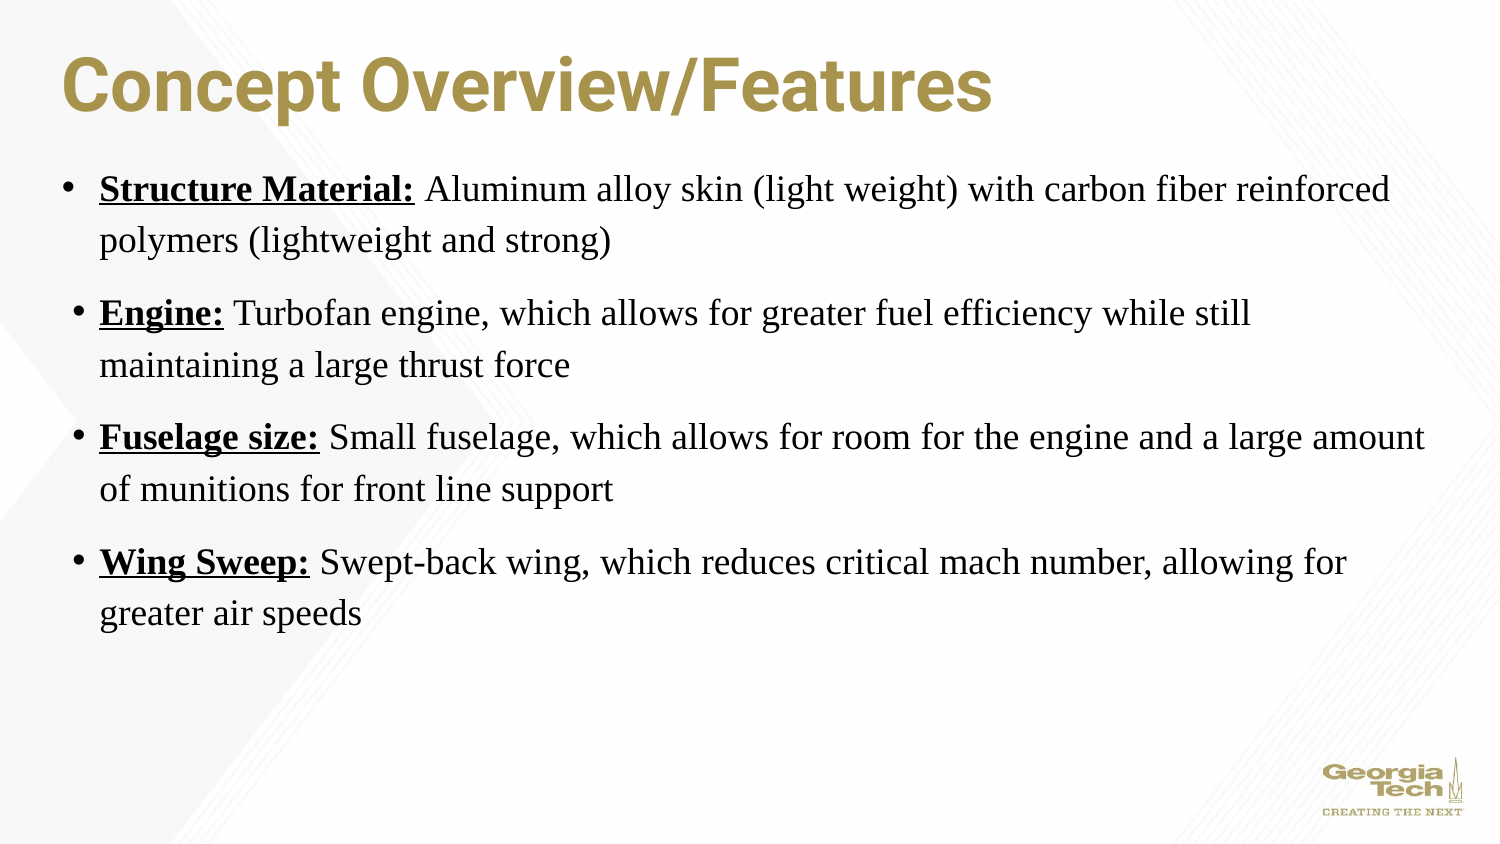

# Concept Overview/Features
Structure Material: Aluminum alloy skin (light weight) with carbon fiber reinforced polymers (lightweight and strong)
Engine: Turbofan engine, which allows for greater fuel efficiency while still maintaining a large thrust force
Fuselage size: Small fuselage, which allows for room for the engine and a large amount of munitions for front line support
Wing Sweep: Swept-back wing, which reduces critical mach number, allowing for greater air speeds